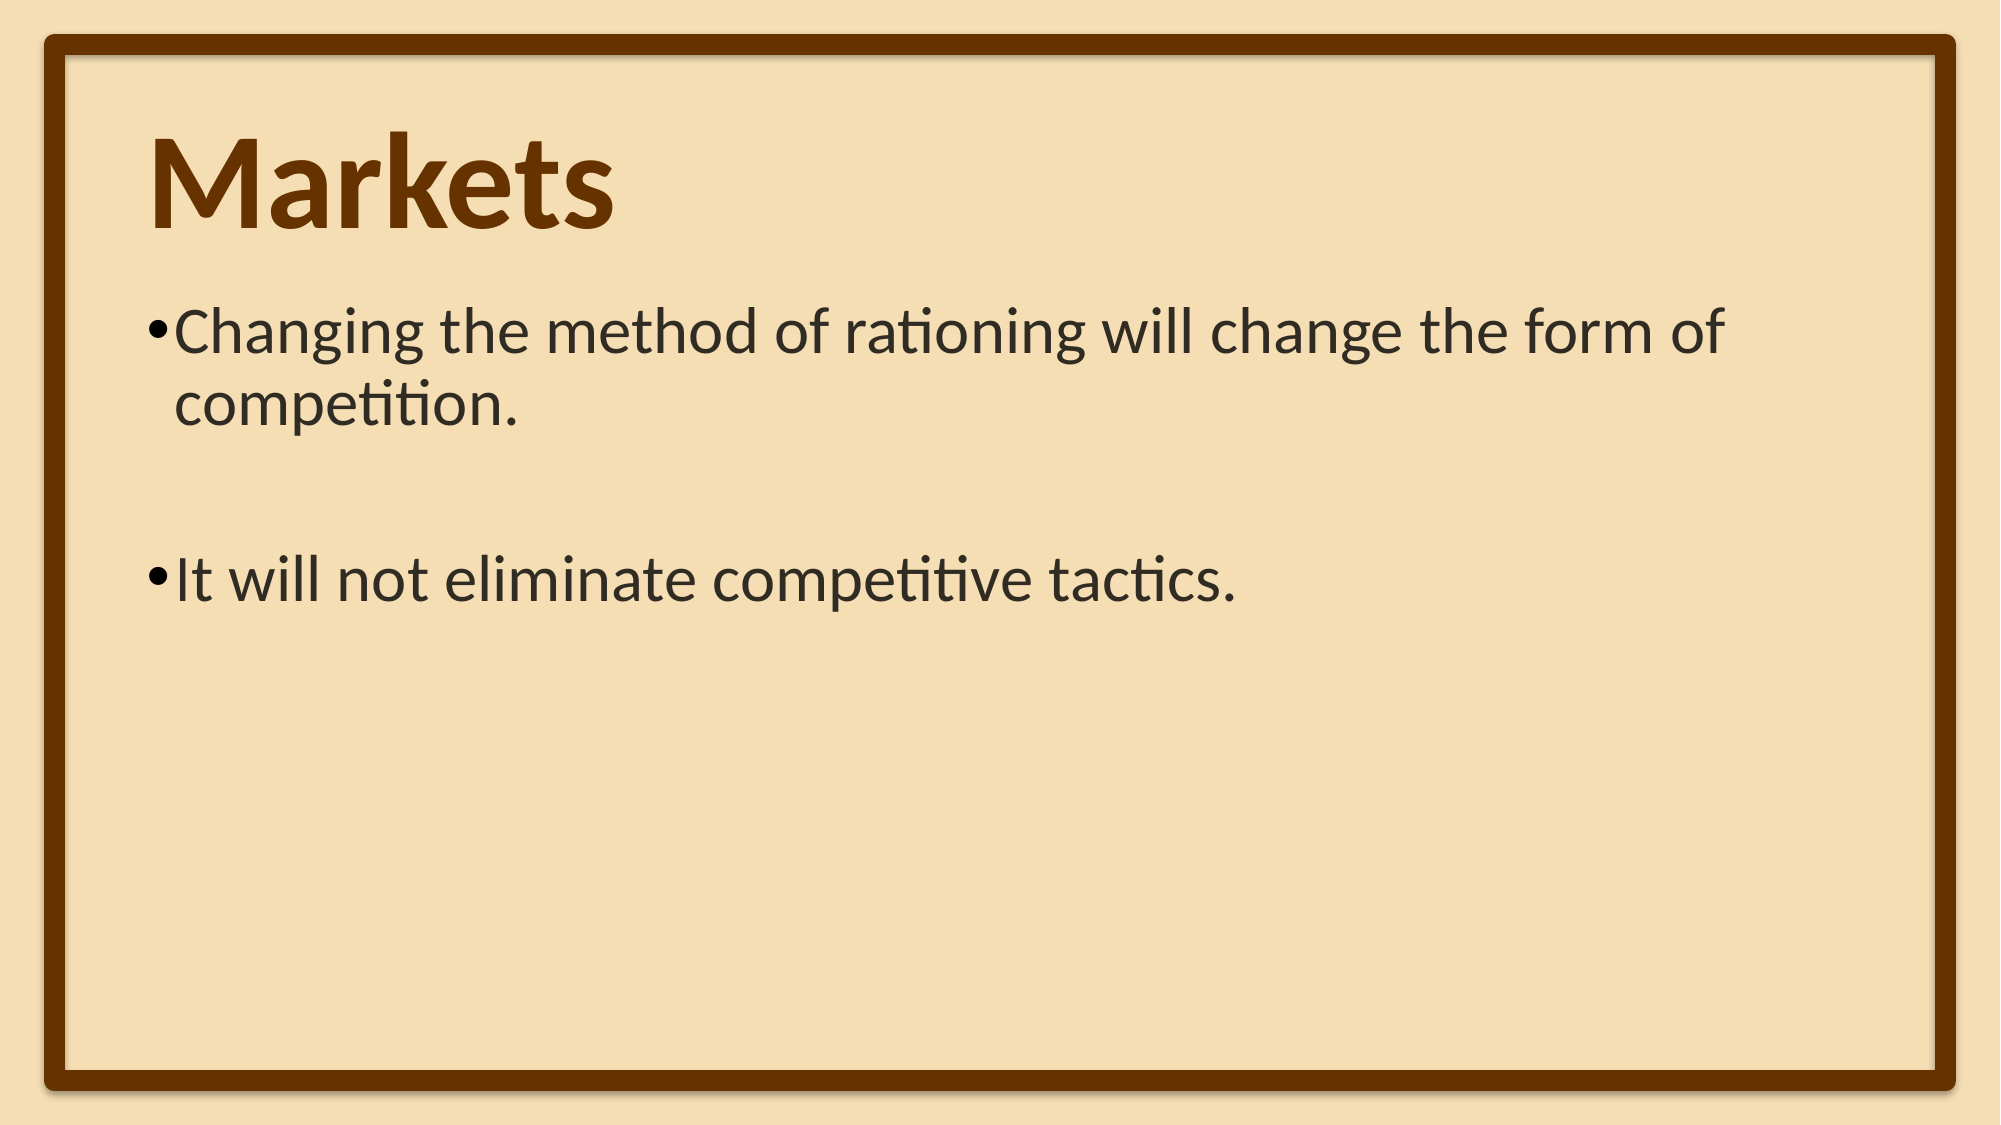

Markets
Changing the method of rationing will change the form of competition.

It will not eliminate competitive tactics.